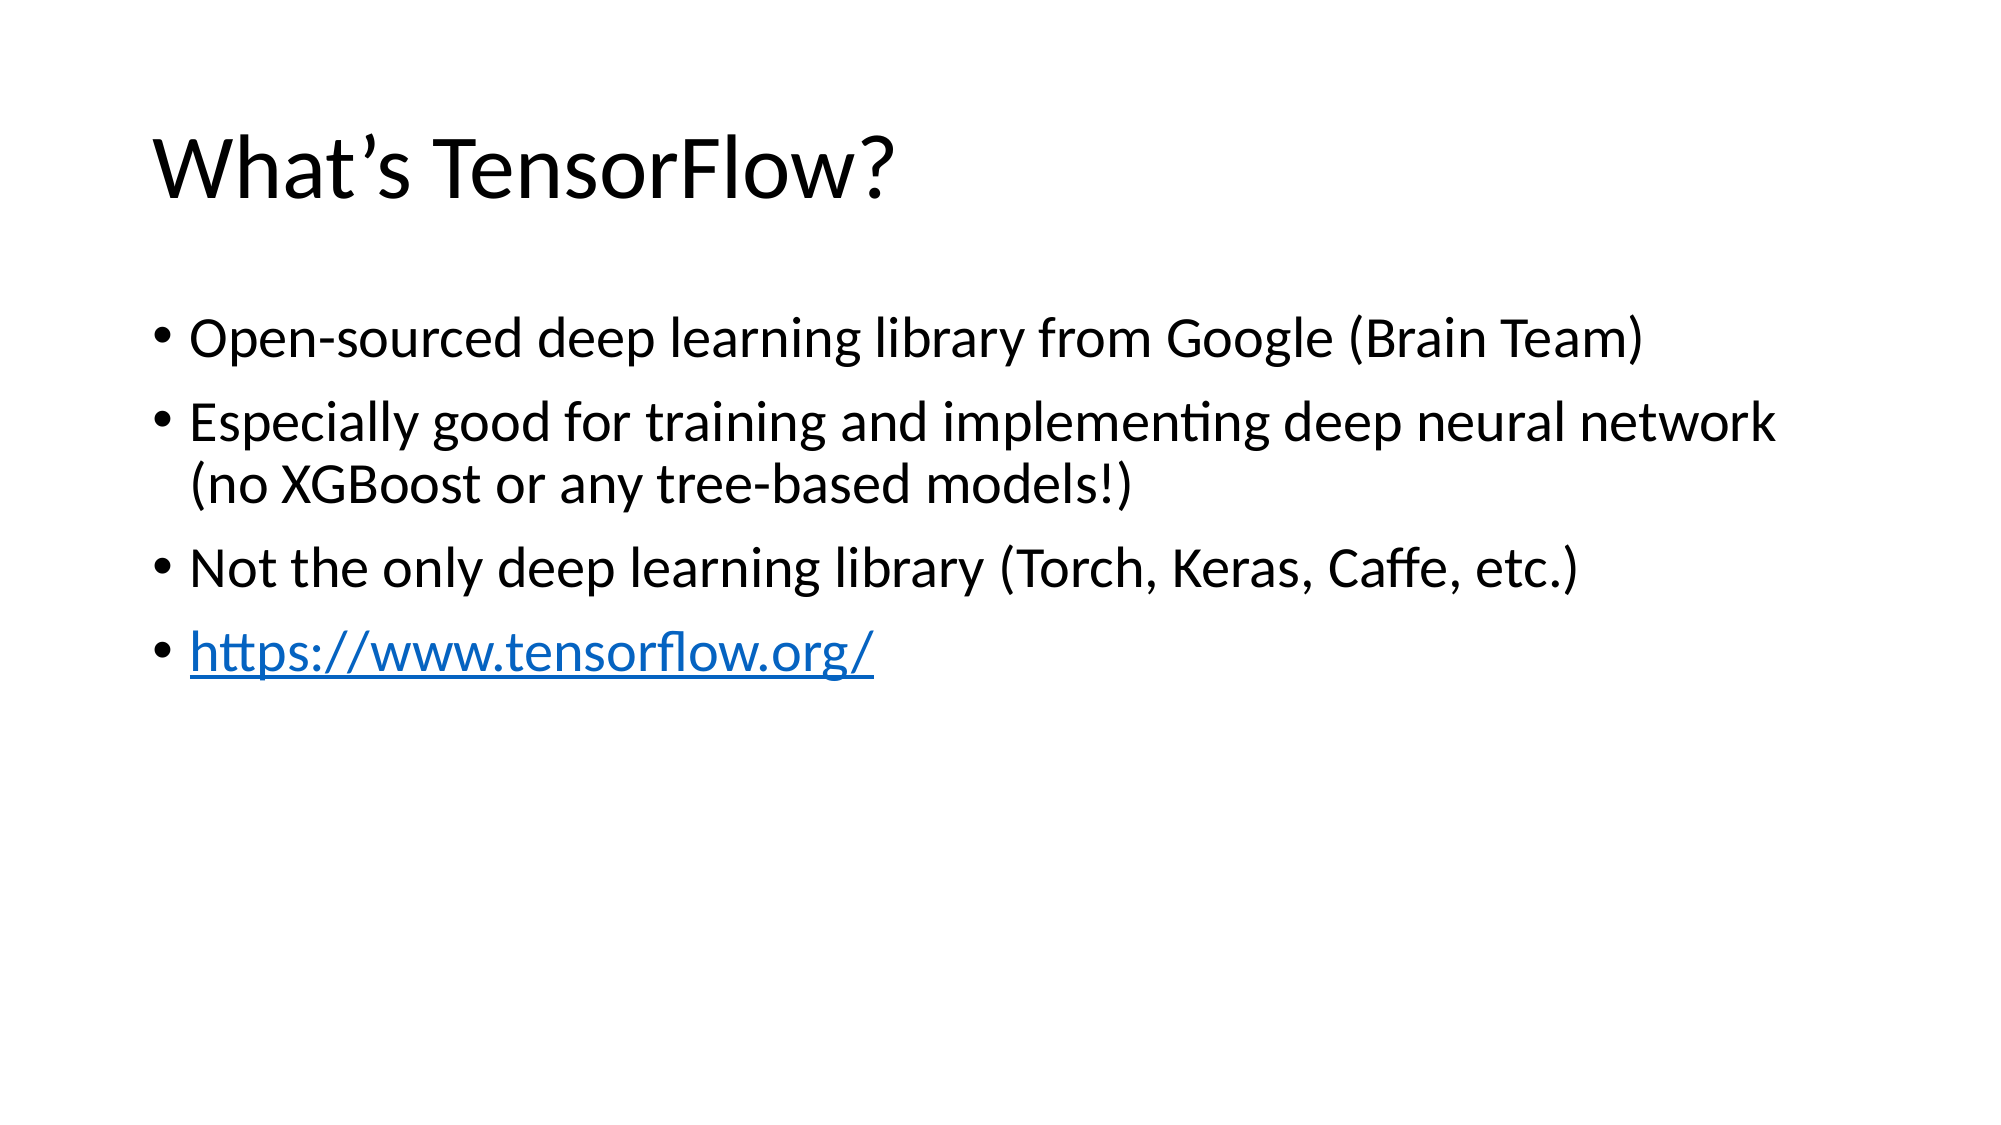

# What’s TensorFlow?
Open-sourced deep learning library from Google (Brain Team)
Especially good for training and implementing deep neural network (no XGBoost or any tree-based models!)
Not the only deep learning library (Torch, Keras, Caffe, etc.)
https://www.tensorflow.org/